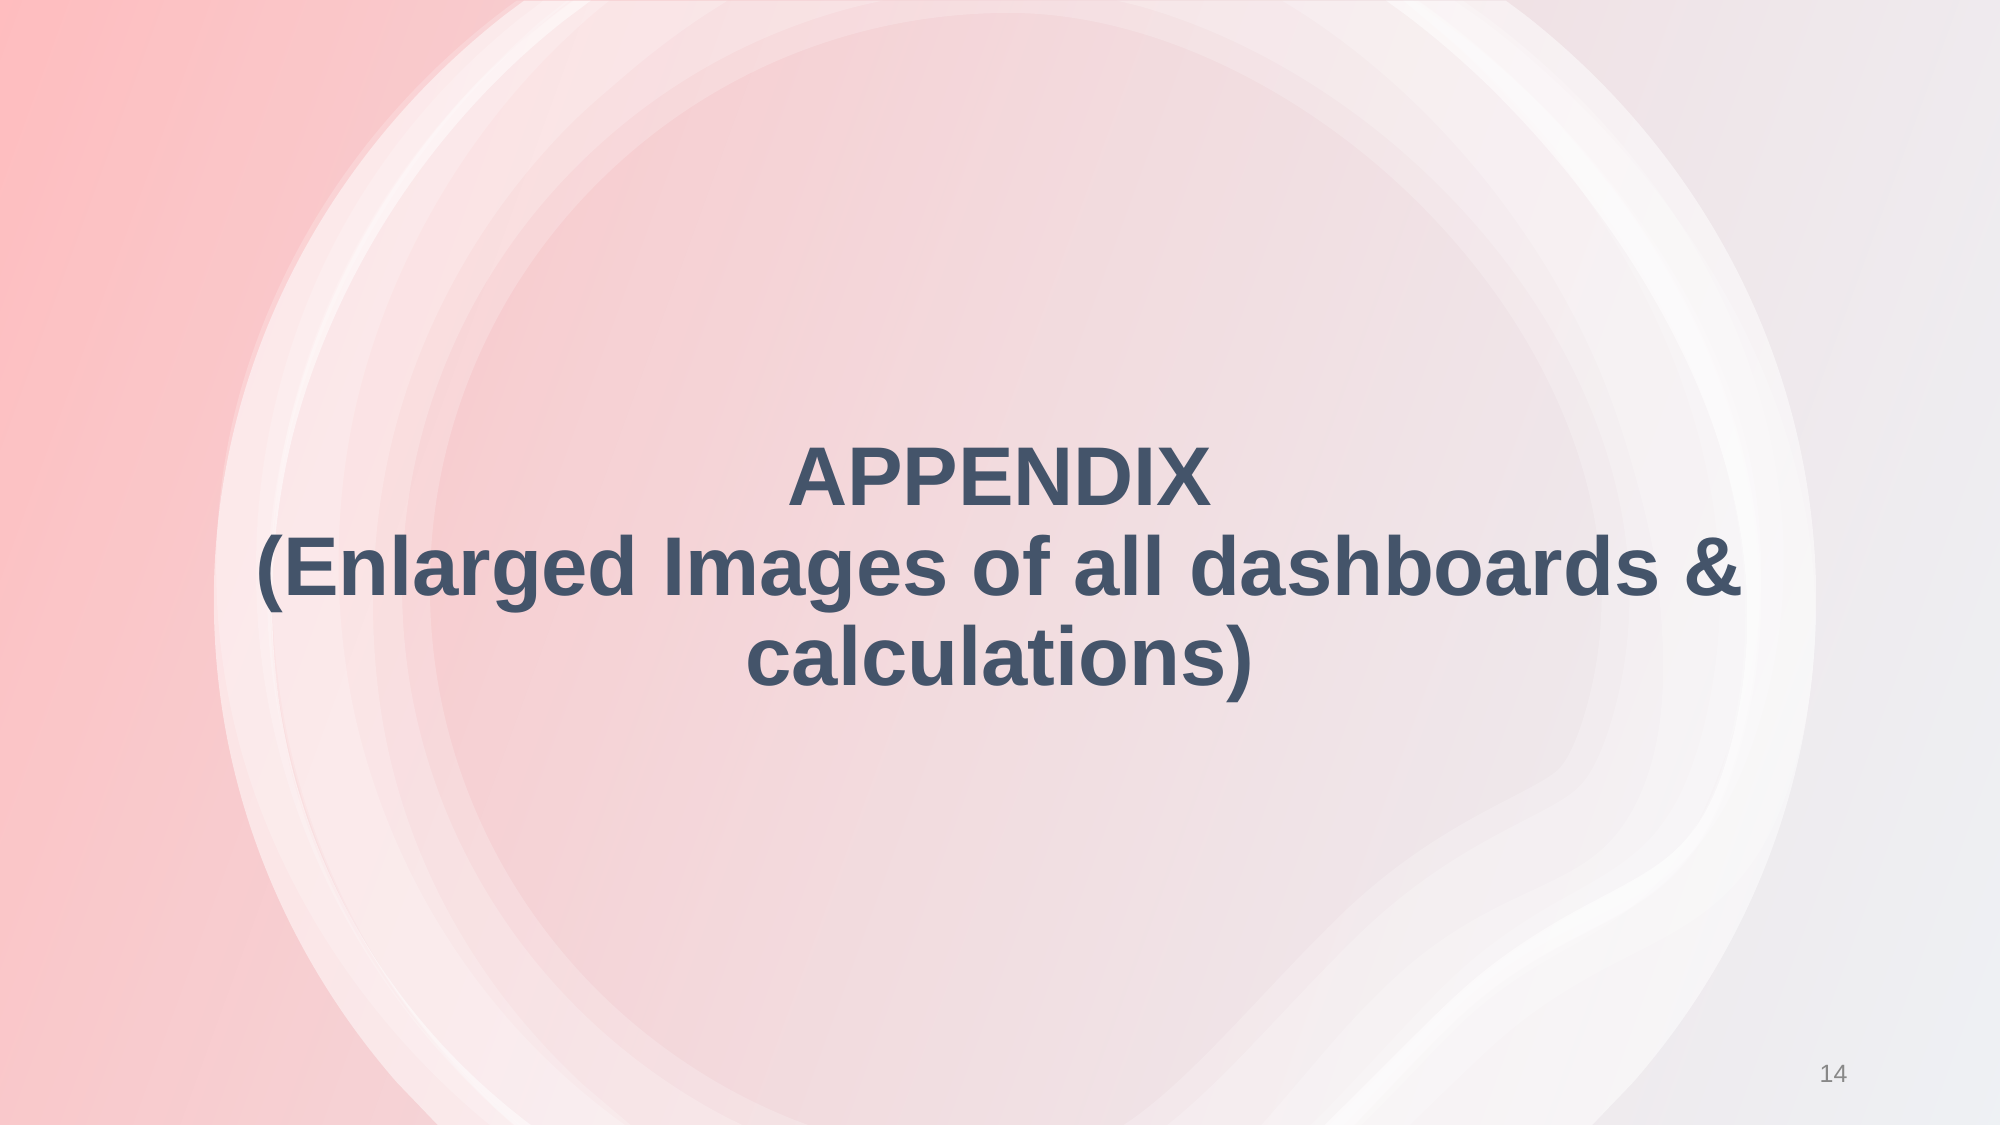

# APPENDIX (Enlarged Images of all dashboards & calculations)

14